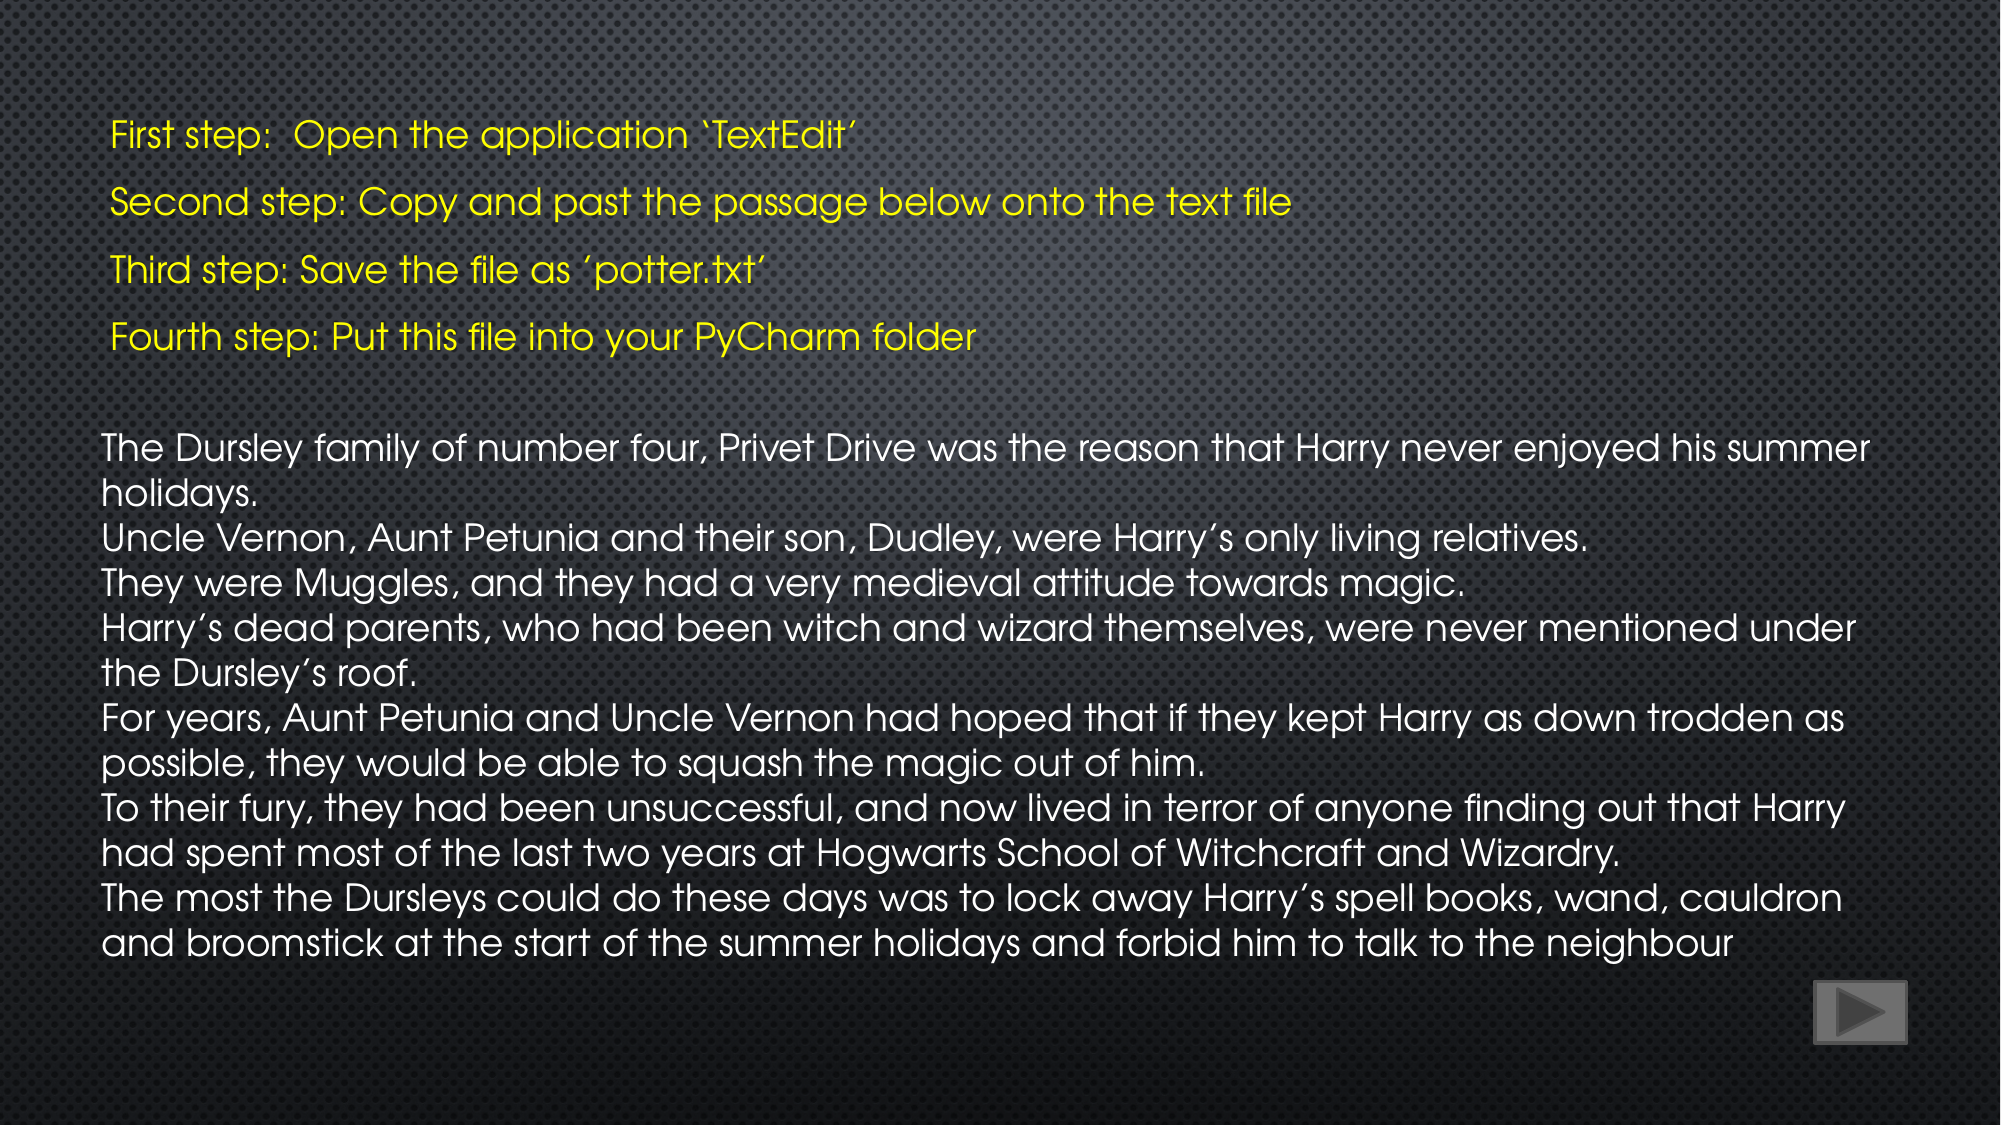

First step:  Open the application ‘TextEdit’
Second step: Copy and past the passage below onto the text file
Third step: Save the file as ’potter.txt’
Fourth step: Put this file into your PyCharm folder

The Dursley family of number four, Privet Drive was the reason that Harry never enjoyed his summer holidays.
Uncle Vernon, Aunt Petunia and their son, Dudley, were Harry’s only living relatives.
They were Muggles, and they had a very medieval attitude towards magic.
Harry’s dead parents, who had been witch and wizard themselves, were never mentioned under the Dursley’s roof.
For years, Aunt Petunia and Uncle Vernon had hoped that if they kept Harry as down trodden as possible, they would be able to squash the magic out of him.
To their fury, they had been unsuccessful, and now lived in terror of anyone finding out that Harry had spent most of the last two years at Hogwarts School of Witchcraft and Wizardry.
The most the Dursleys could do these days was to lock away Harry’s spell books, wand, cauldron and broomstick at the start of the summer holidays and forbid him to talk to the neighbour